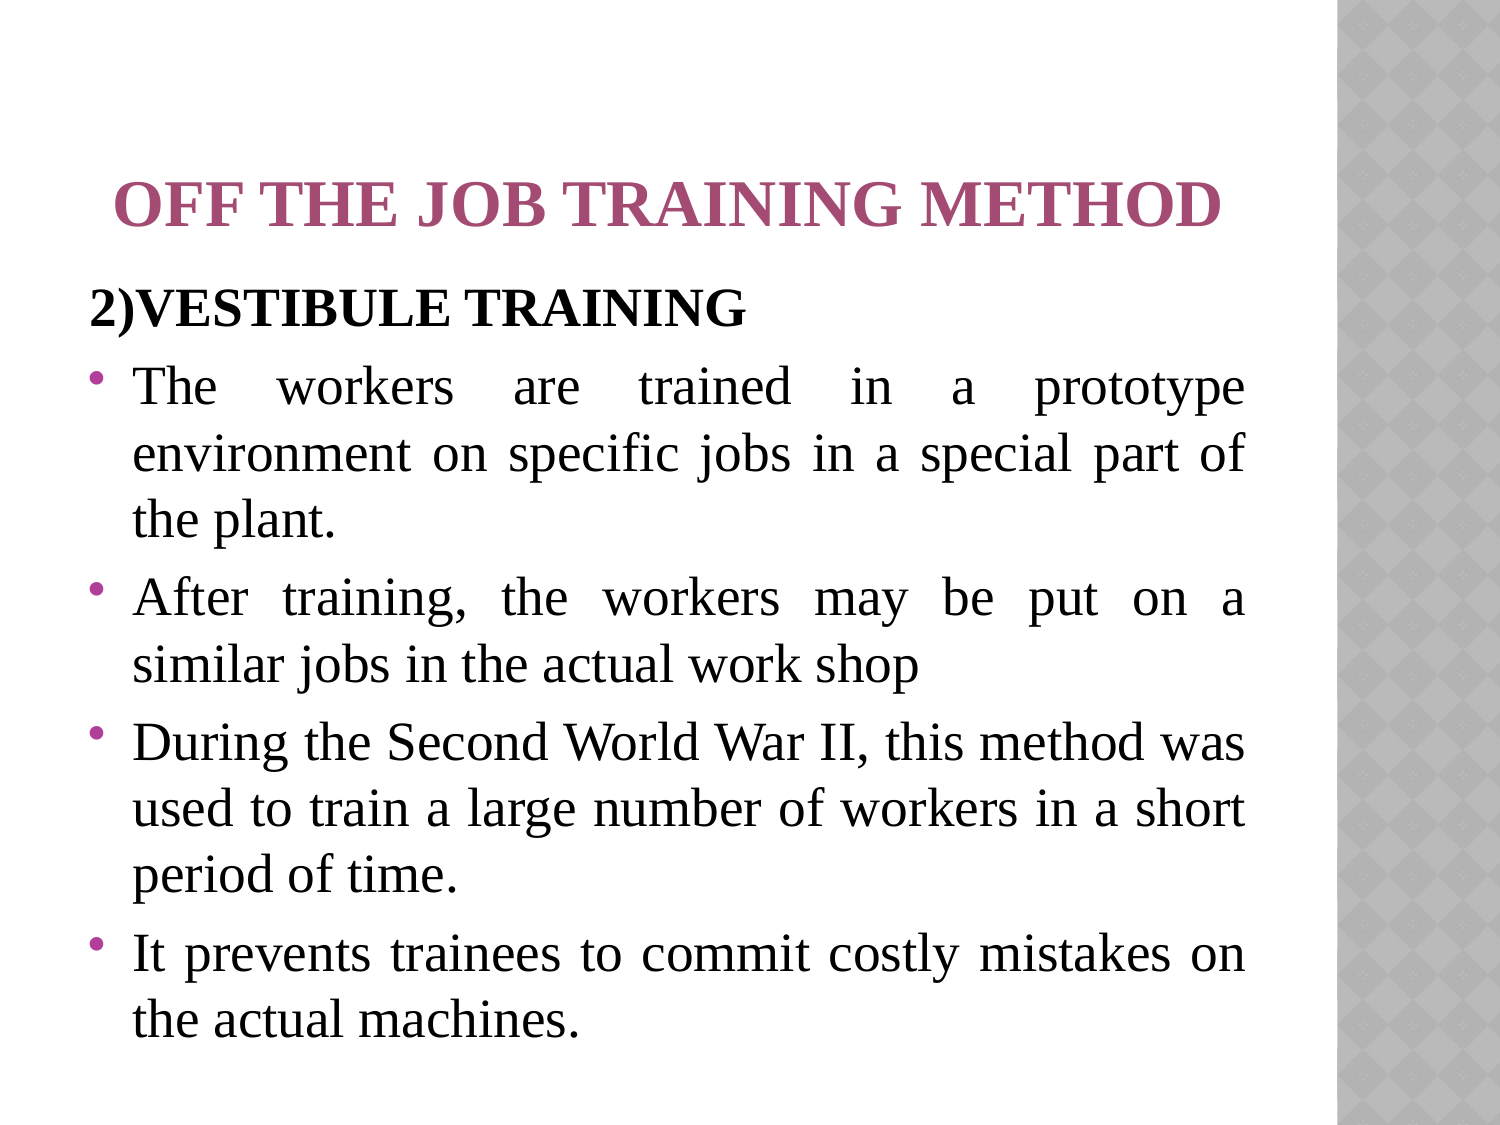

# OFF THE JOB TRAINING METHOD
2)VESTIBULE TRAINING
The workers are trained in a prototype environment on specific jobs in a special part of the plant.
After training, the workers may be put on a similar jobs in the actual work shop
During the Second World War II, this method was used to train a large number of workers in a short period of time.
It prevents trainees to commit costly mistakes on the actual machines.